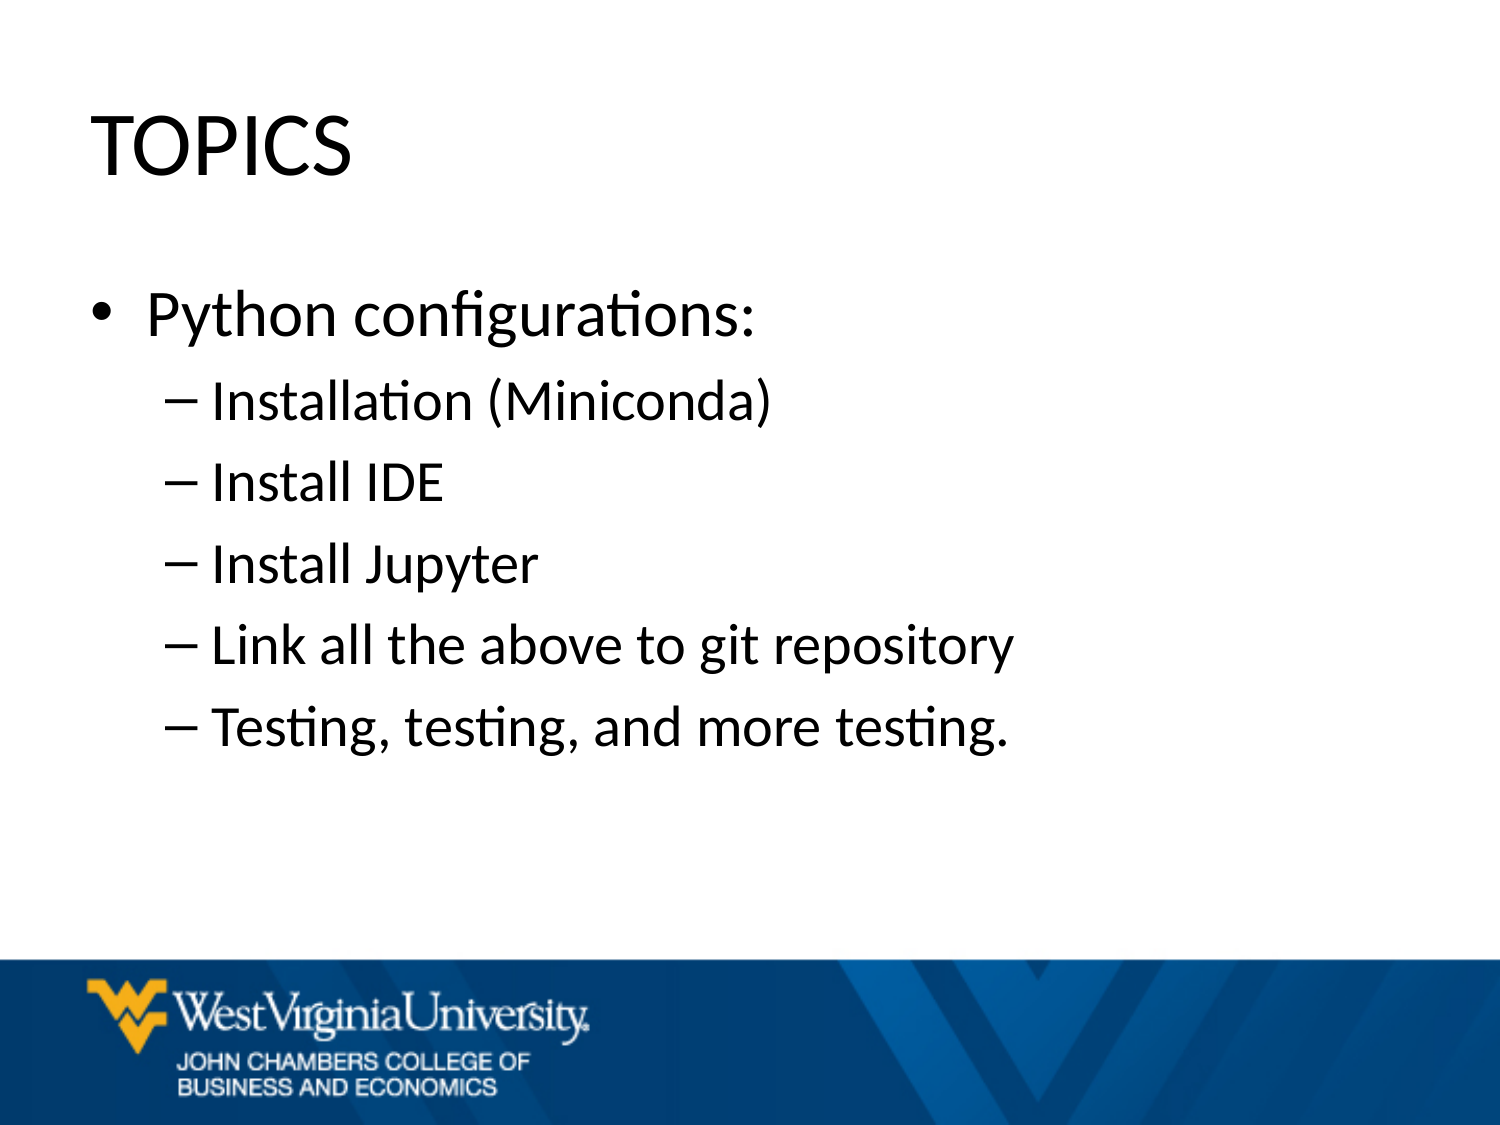

# TOPICS
Python configurations:
Installation (Miniconda)
Install IDE
Install Jupyter
Link all the above to git repository
Testing, testing, and more testing.